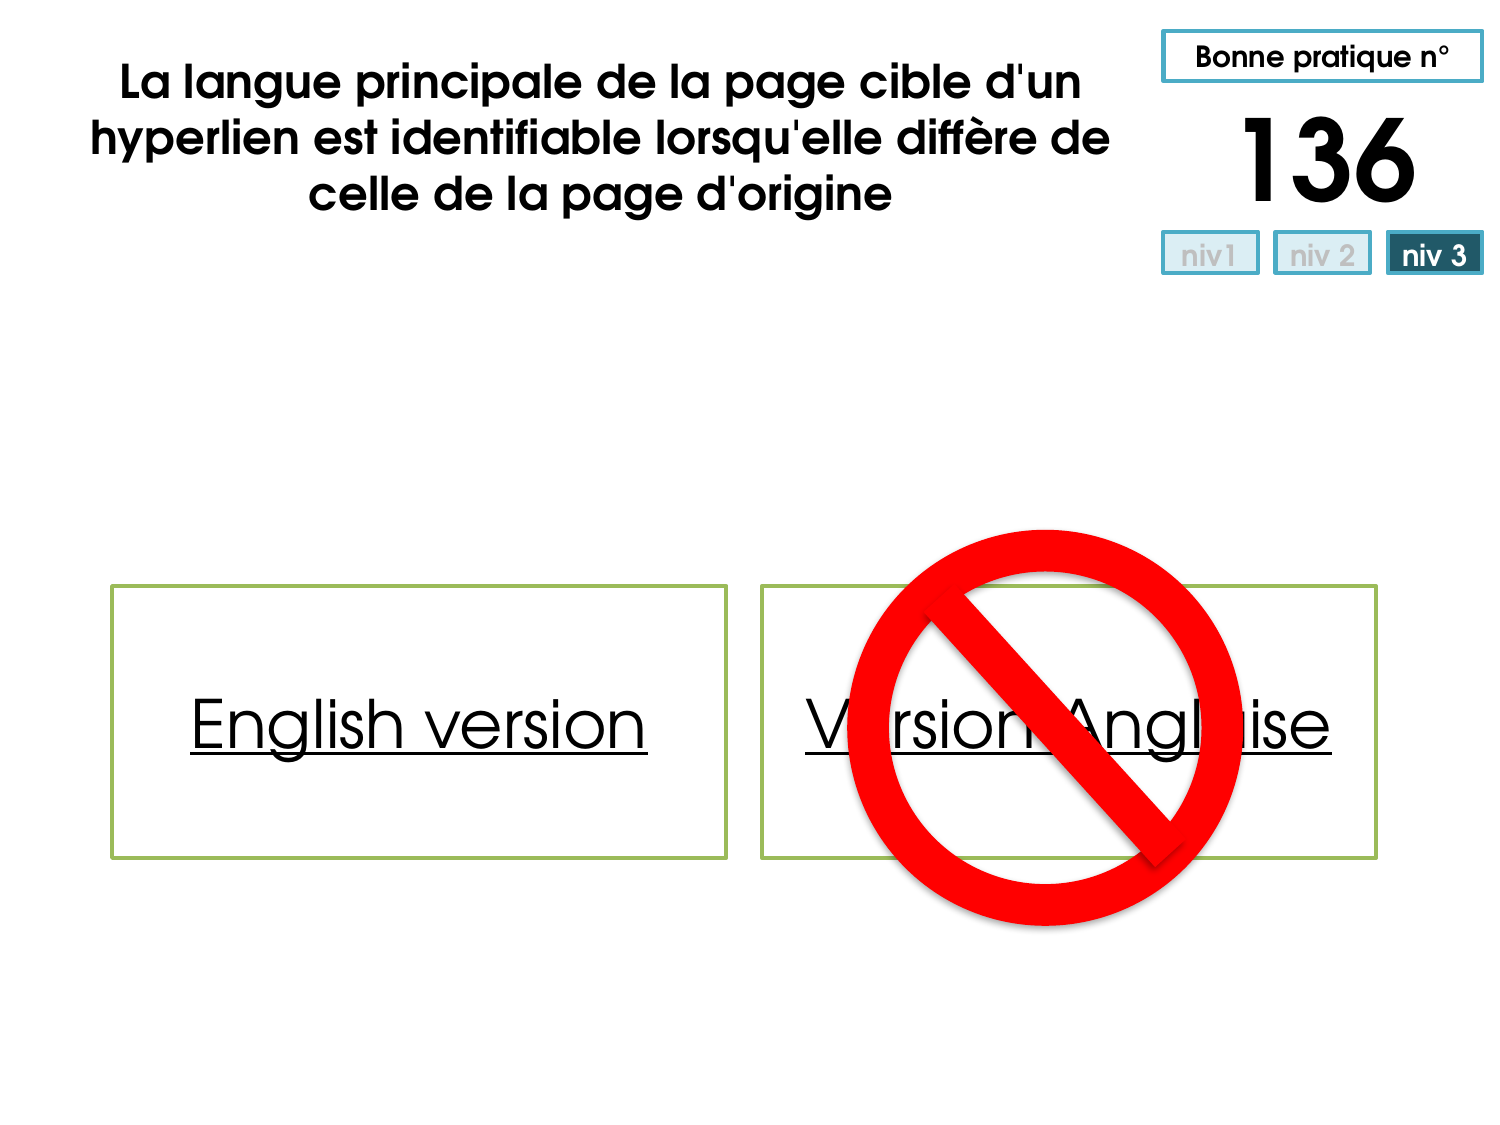

# La langue principale de la page cible d'un hyperlien est identifiable lorsqu'elle diffère de celle de la page d'origine
136

English version
Version Anglaise